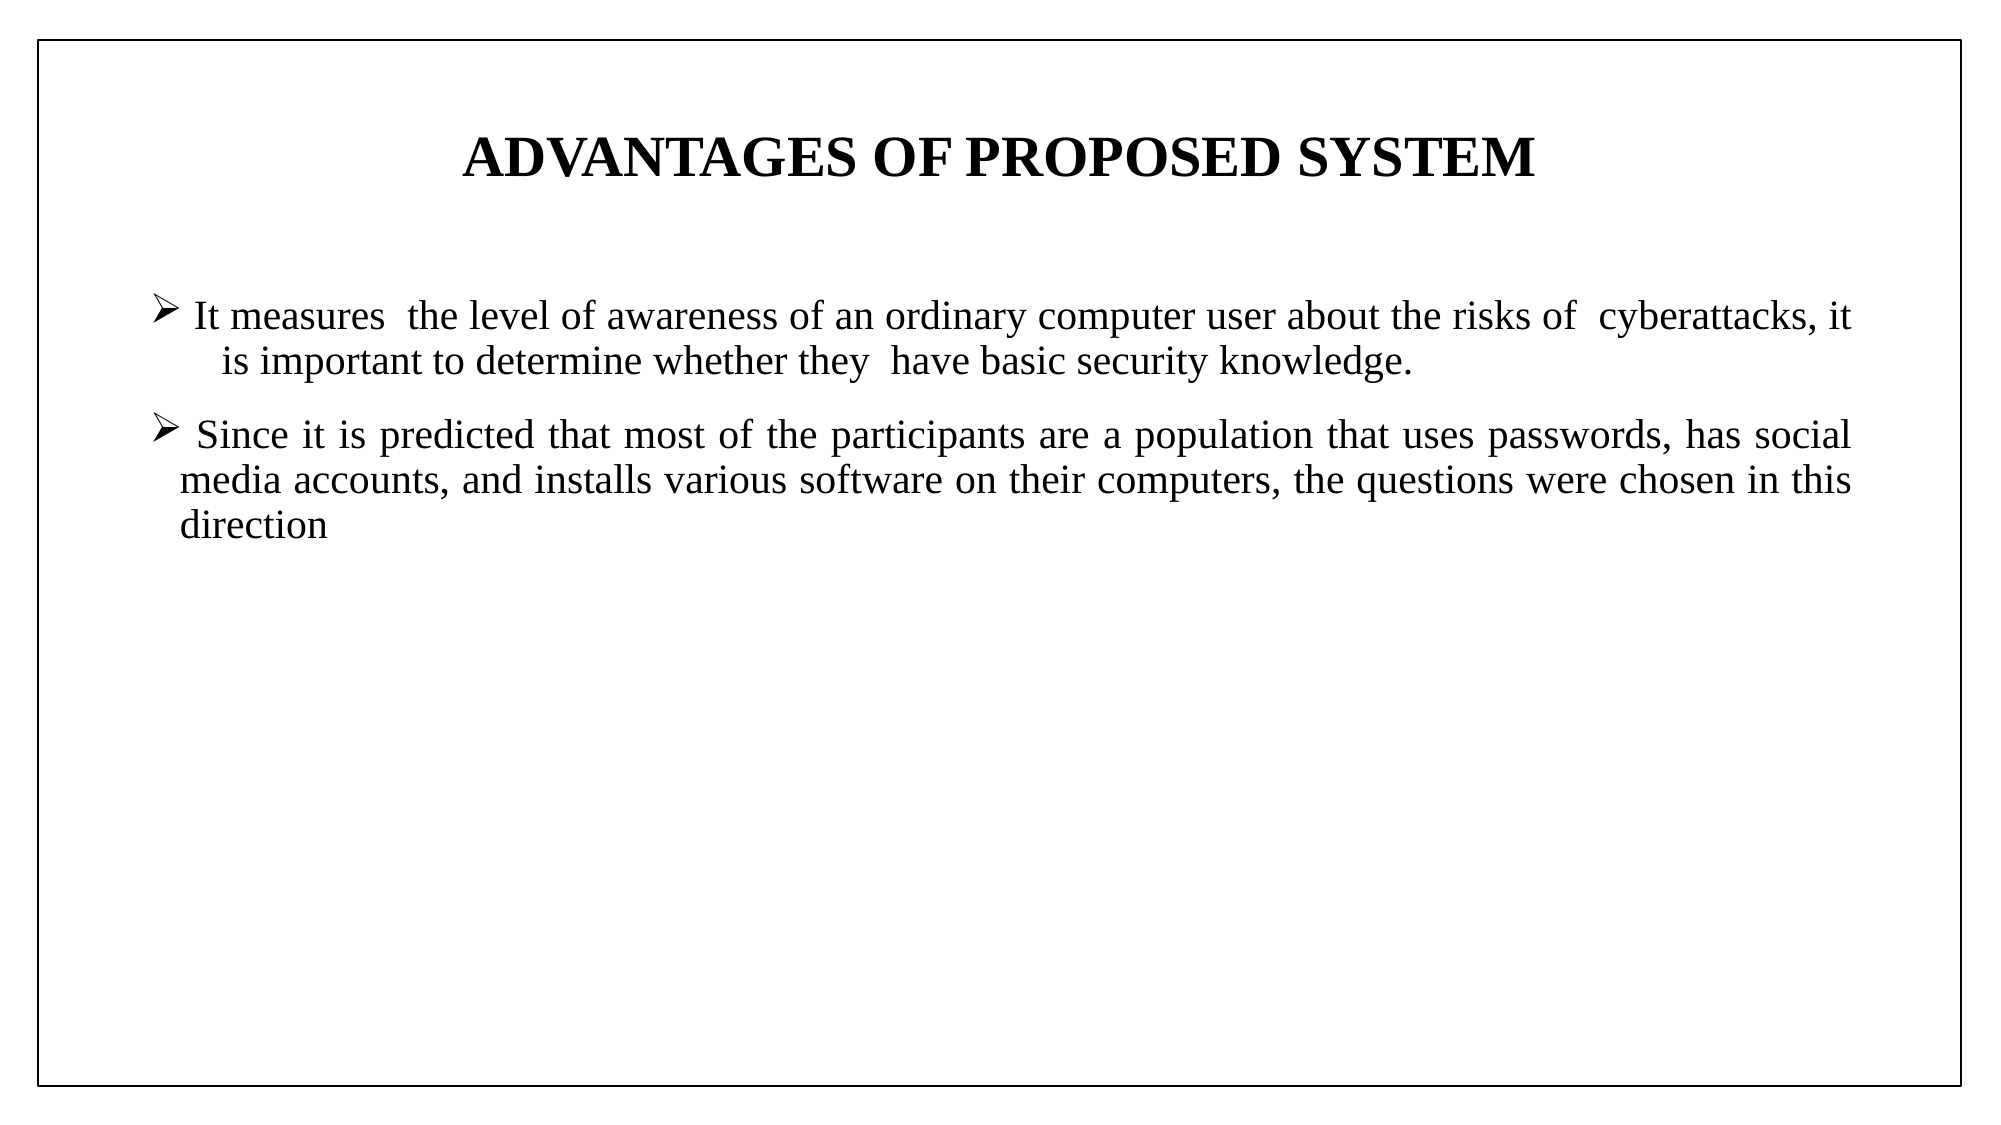

# ADVANTAGES OF PROPOSED SYSTEM
 It measures  the level of awareness of an ordinary computer user about the risks of  cyberattacks, it     is important to determine whether they  have basic security knowledge.
 Since it is predicted that most of the participants are a population that uses passwords, has social media accounts, and installs various software on their computers, the questions were chosen in this direction